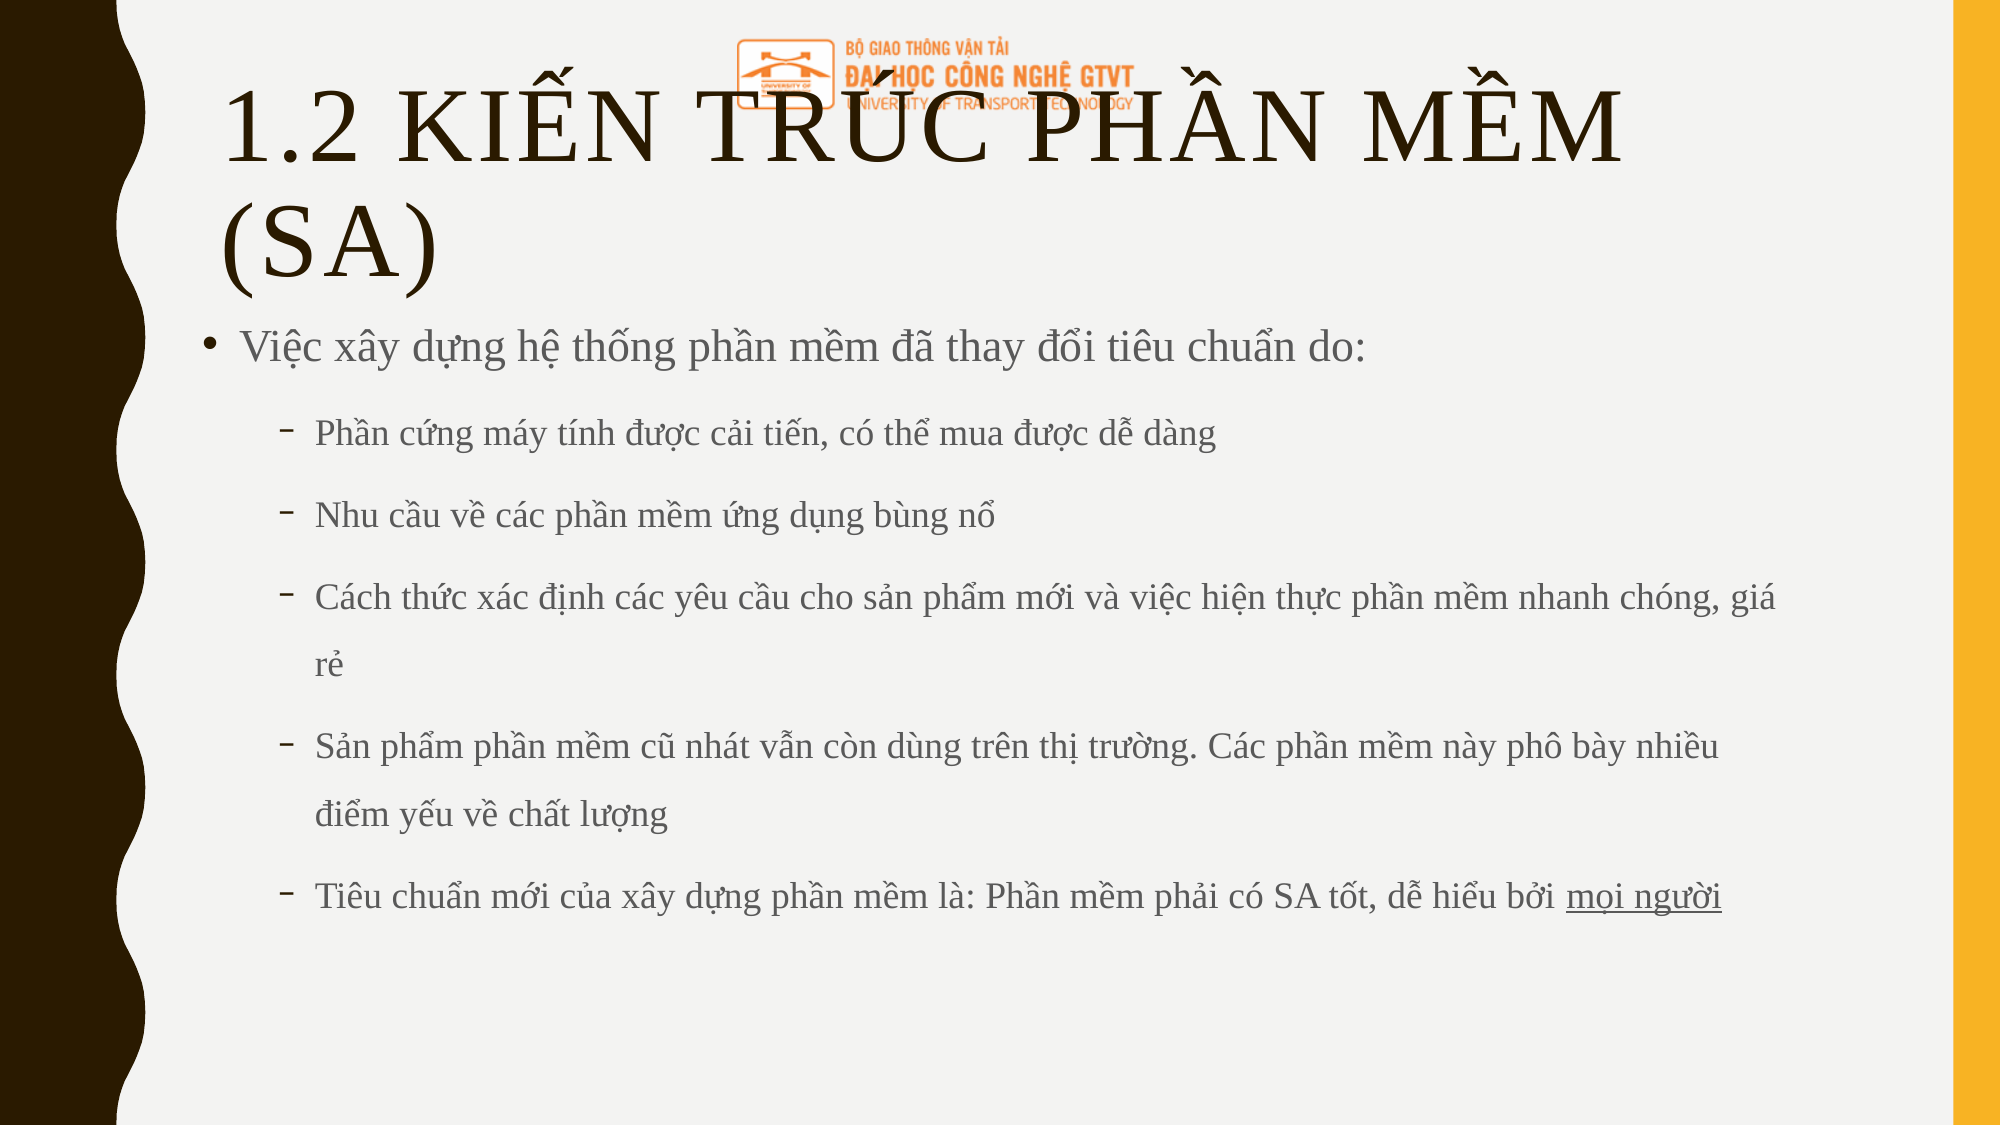

# 1.2 Kiến trúc phần mềm (SA)
Việc xây dựng hệ thống phần mềm đã thay đổi tiêu chuẩn do:
Phần cứng máy tính được cải tiến, có thể mua được dễ dàng
Nhu cầu về các phần mềm ứng dụng bùng nổ
Cách thức xác định các yêu cầu cho sản phẩm mới và việc hiện thực phần mềm nhanh chóng, giá rẻ
Sản phẩm phần mềm cũ nhát vẫn còn dùng trên thị trường. Các phần mềm này phô bày nhiều điểm yếu về chất lượng
Tiêu chuẩn mới của xây dựng phần mềm là: Phần mềm phải có SA tốt, dễ hiểu bởi mọi người